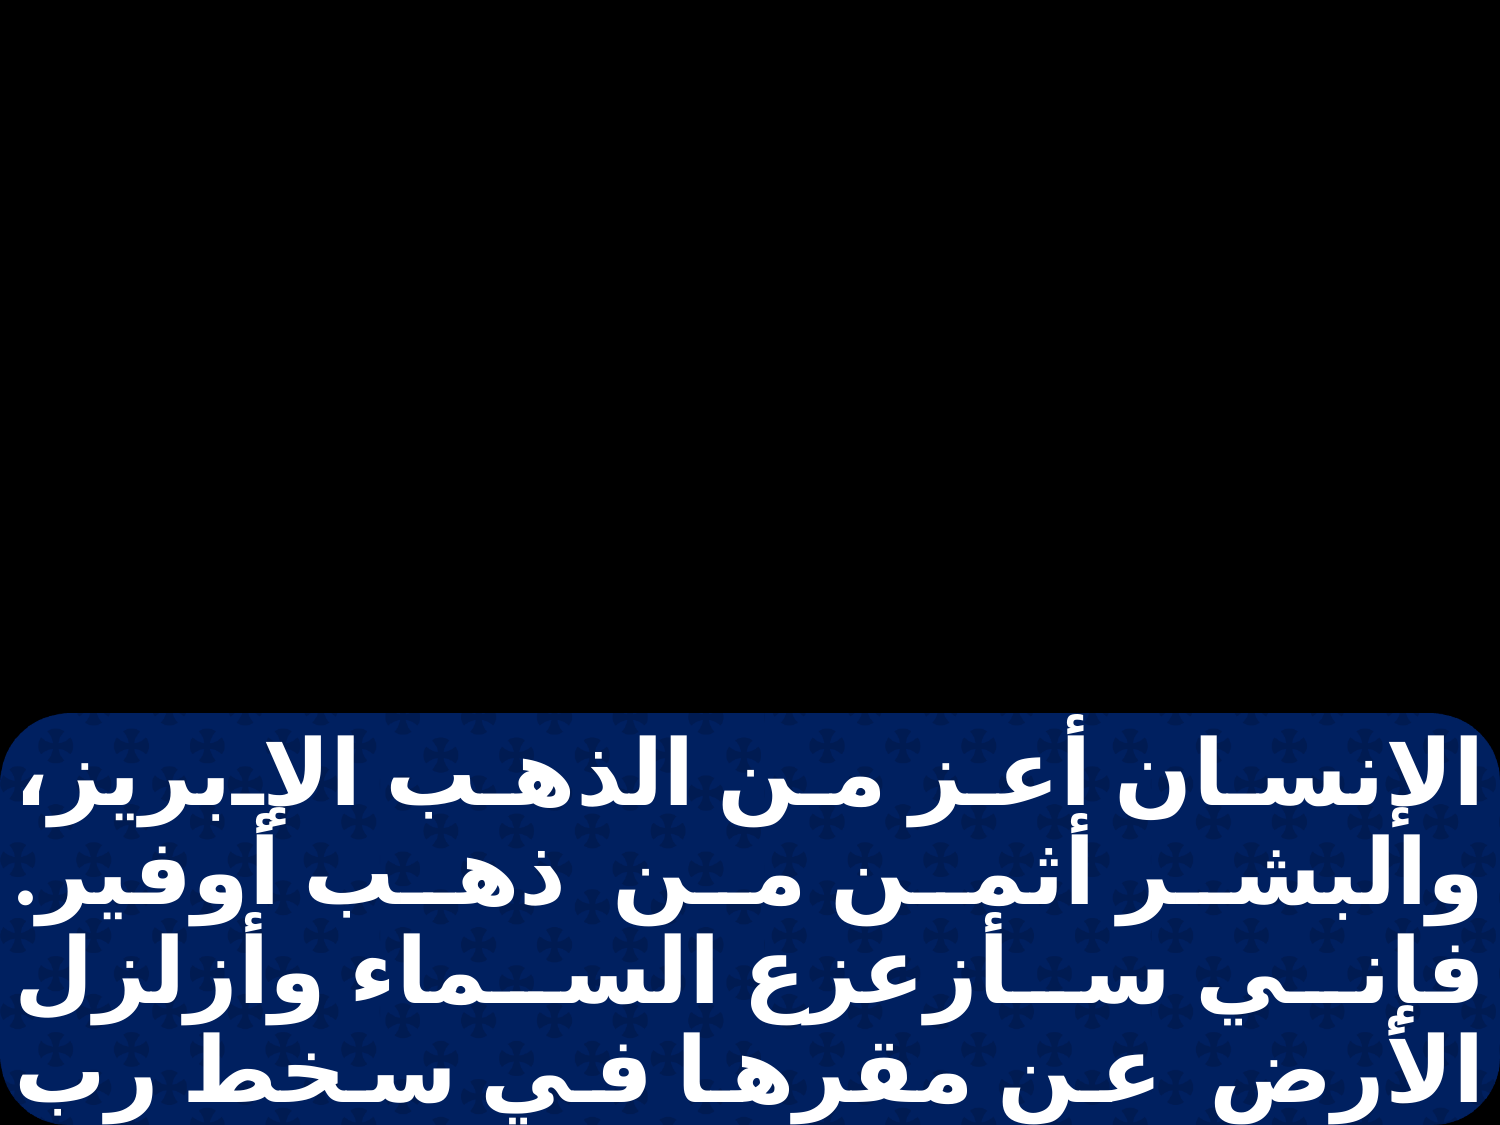

الإنسان أعز من الذهب الإبريز، والبشر أثمن من  ذهب أوفير. فإني سأزعزع السماء وأزلزل الأرض  عن مقرها في سخط رب الجنود وفي يوم اضطرام  غضبه.